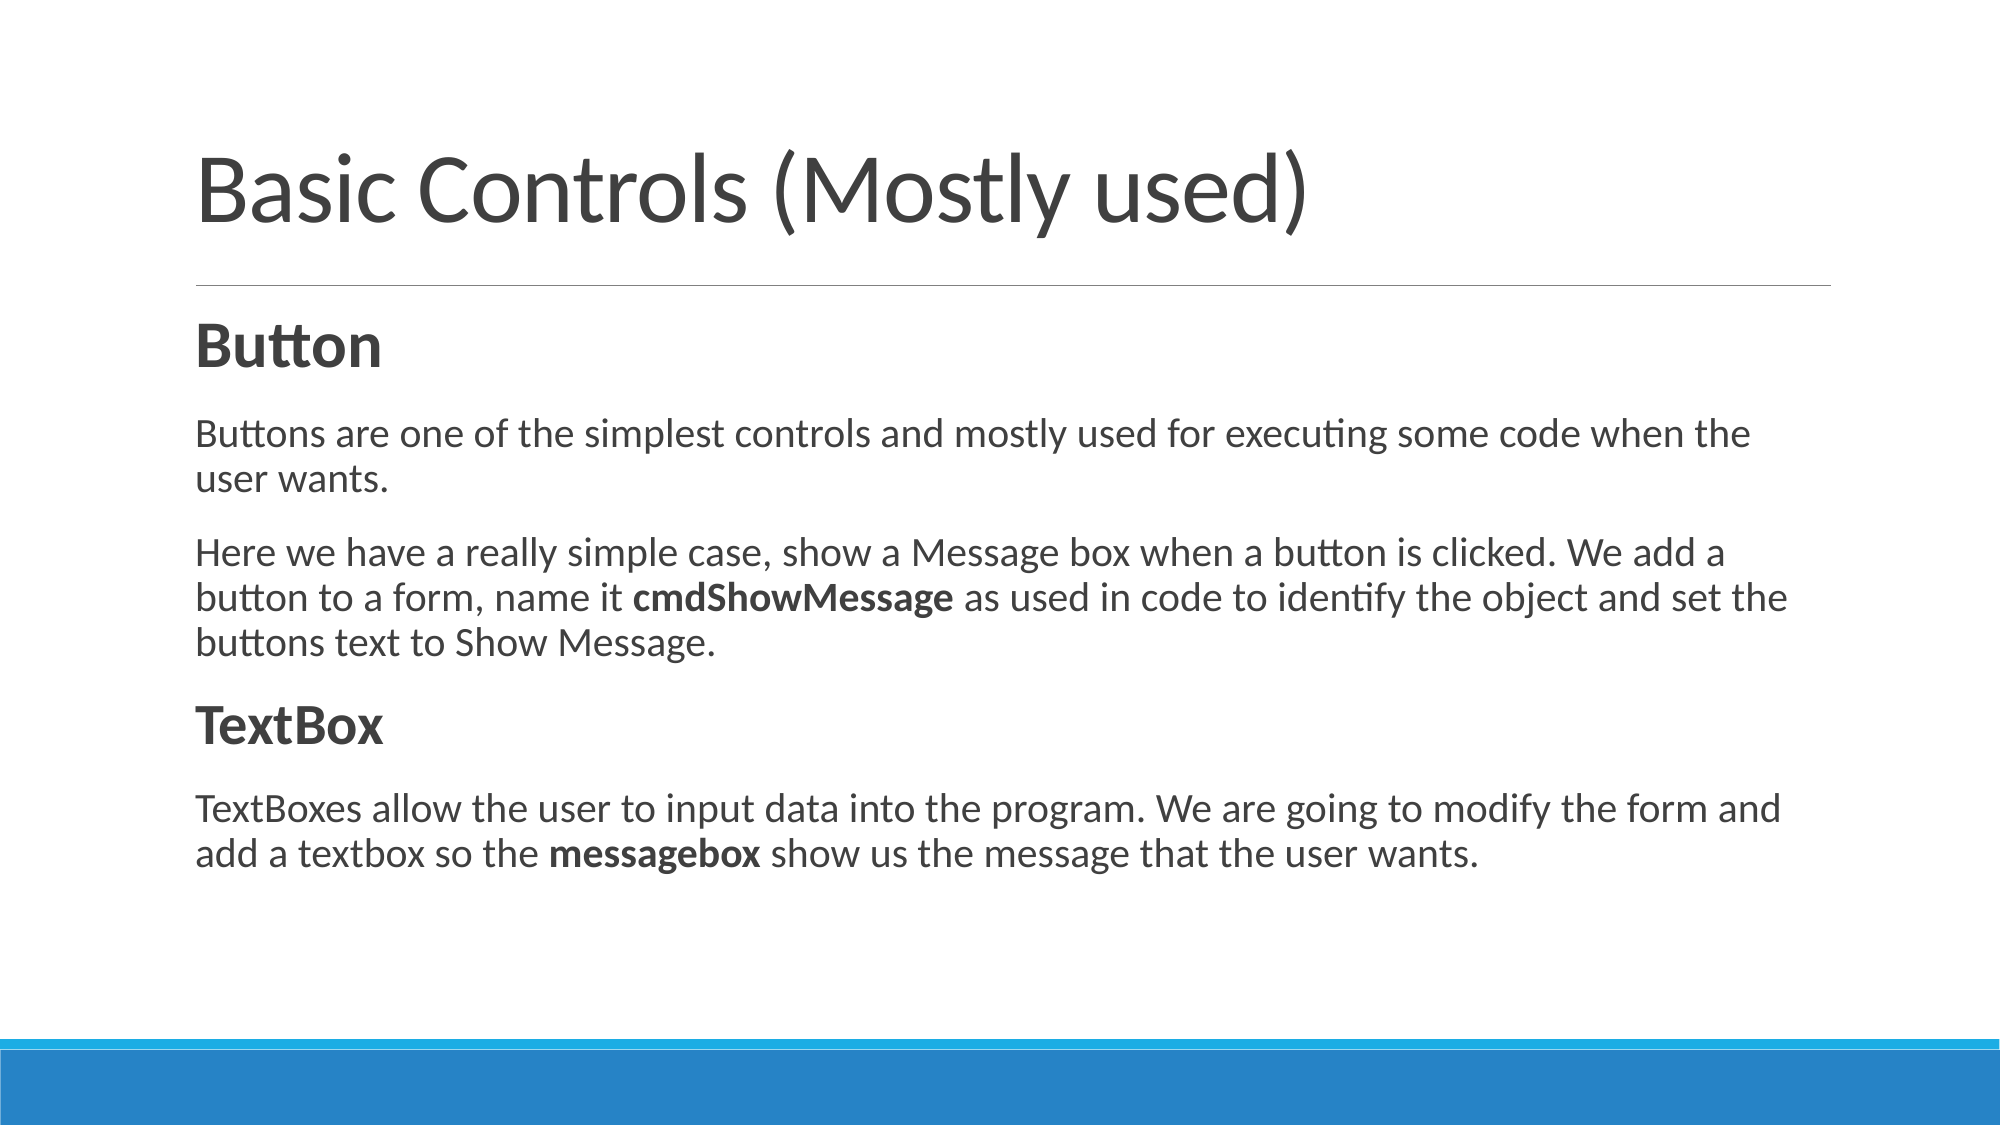

# Basic Controls (Mostly used)
Button
Buttons are one of the simplest controls and mostly used for executing some code when the user wants.
Here we have a really simple case, show a Message box when a button is clicked. We add a button to a form, name it cmdShowMessage as used in code to identify the object and set the buttons text to Show Message.
TextBox
TextBoxes allow the user to input data into the program. We are going to modify the form and add a textbox so the messagebox show us the message that the user wants.